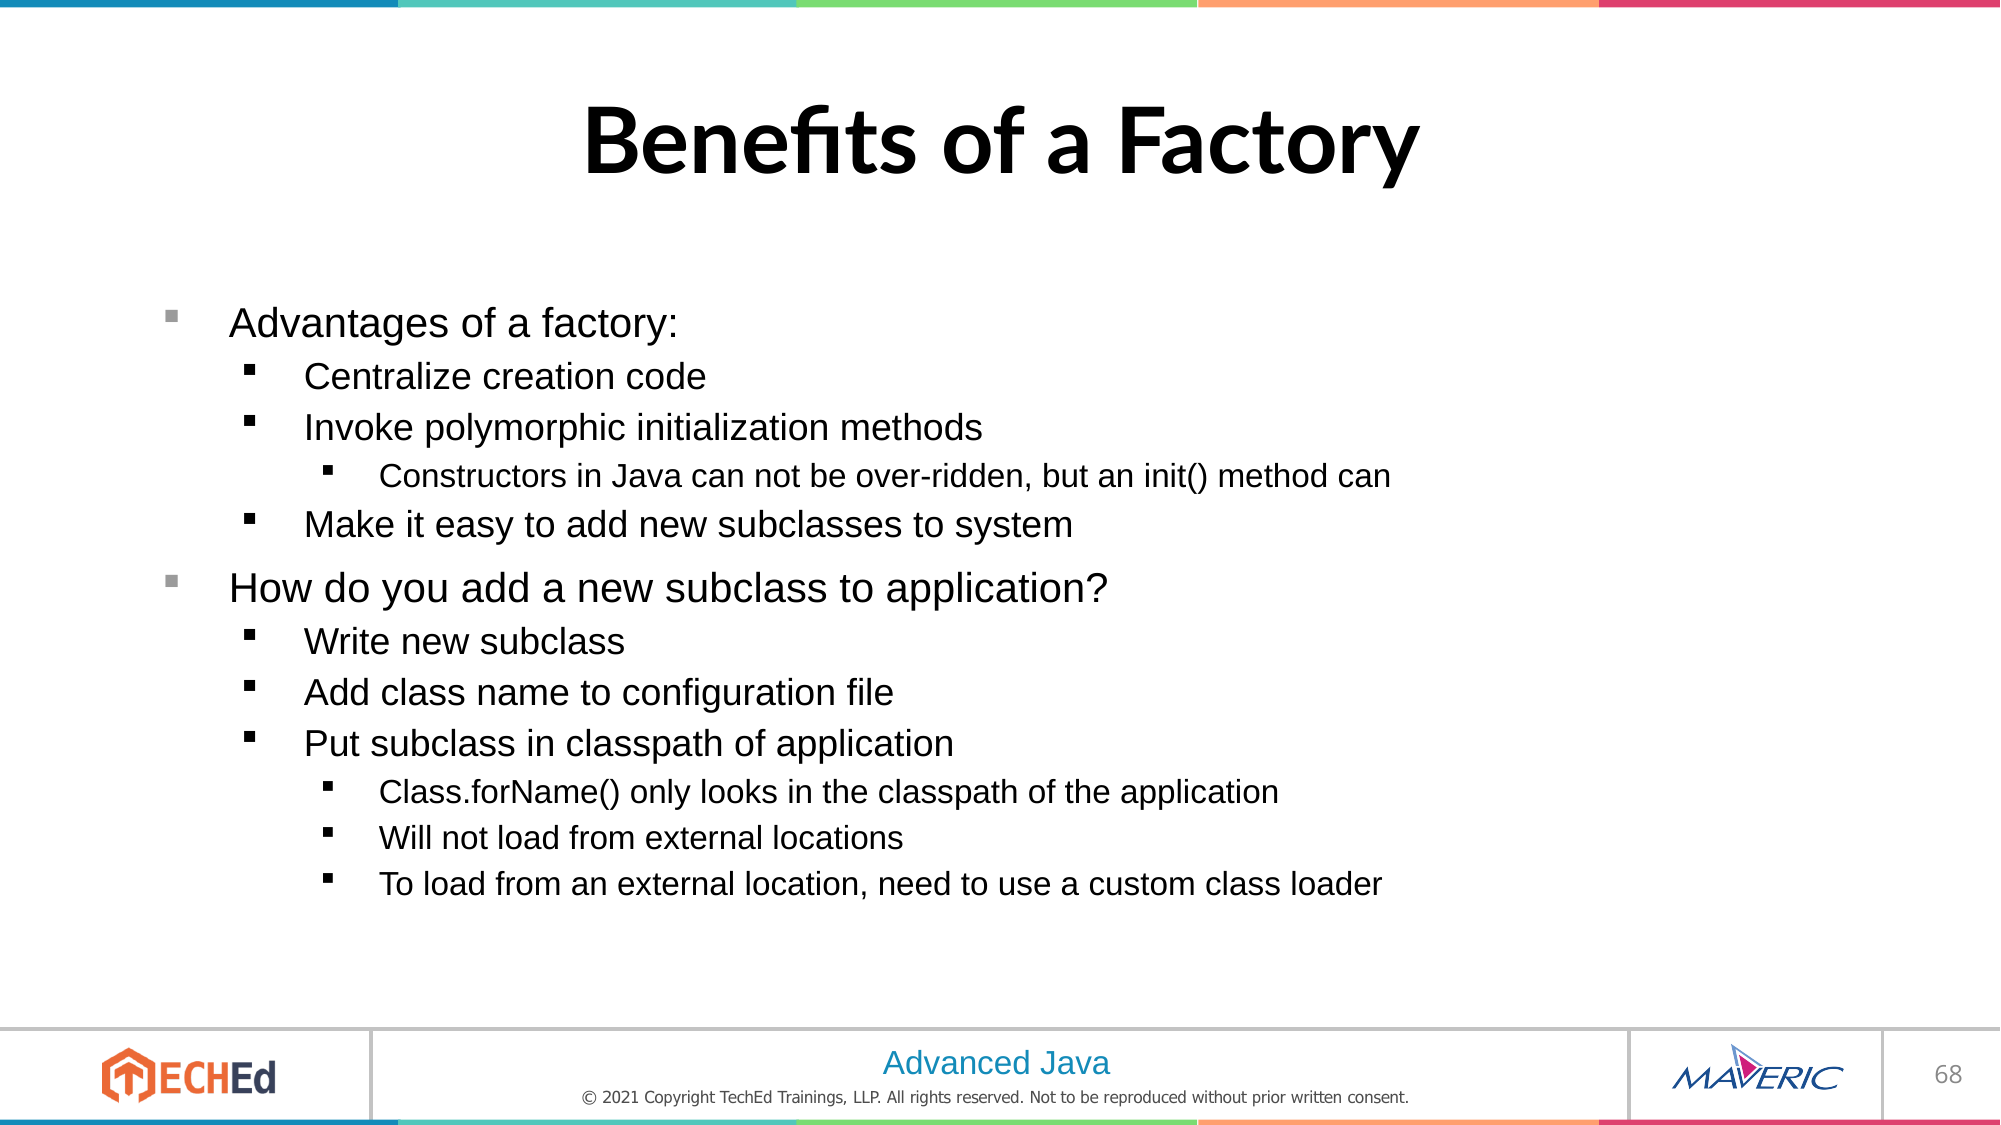

# Benefits of a Factory
Advantages of a factory:
Centralize creation code
Invoke polymorphic initialization methods
Constructors in Java can not be over-ridden, but an init() method can
Make it easy to add new subclasses to system
How do you add a new subclass to application?
Write new subclass
Add class name to configuration file
Put subclass in classpath of application
Class.forName() only looks in the classpath of the application
Will not load from external locations
To load from an external location, need to use a custom class loader